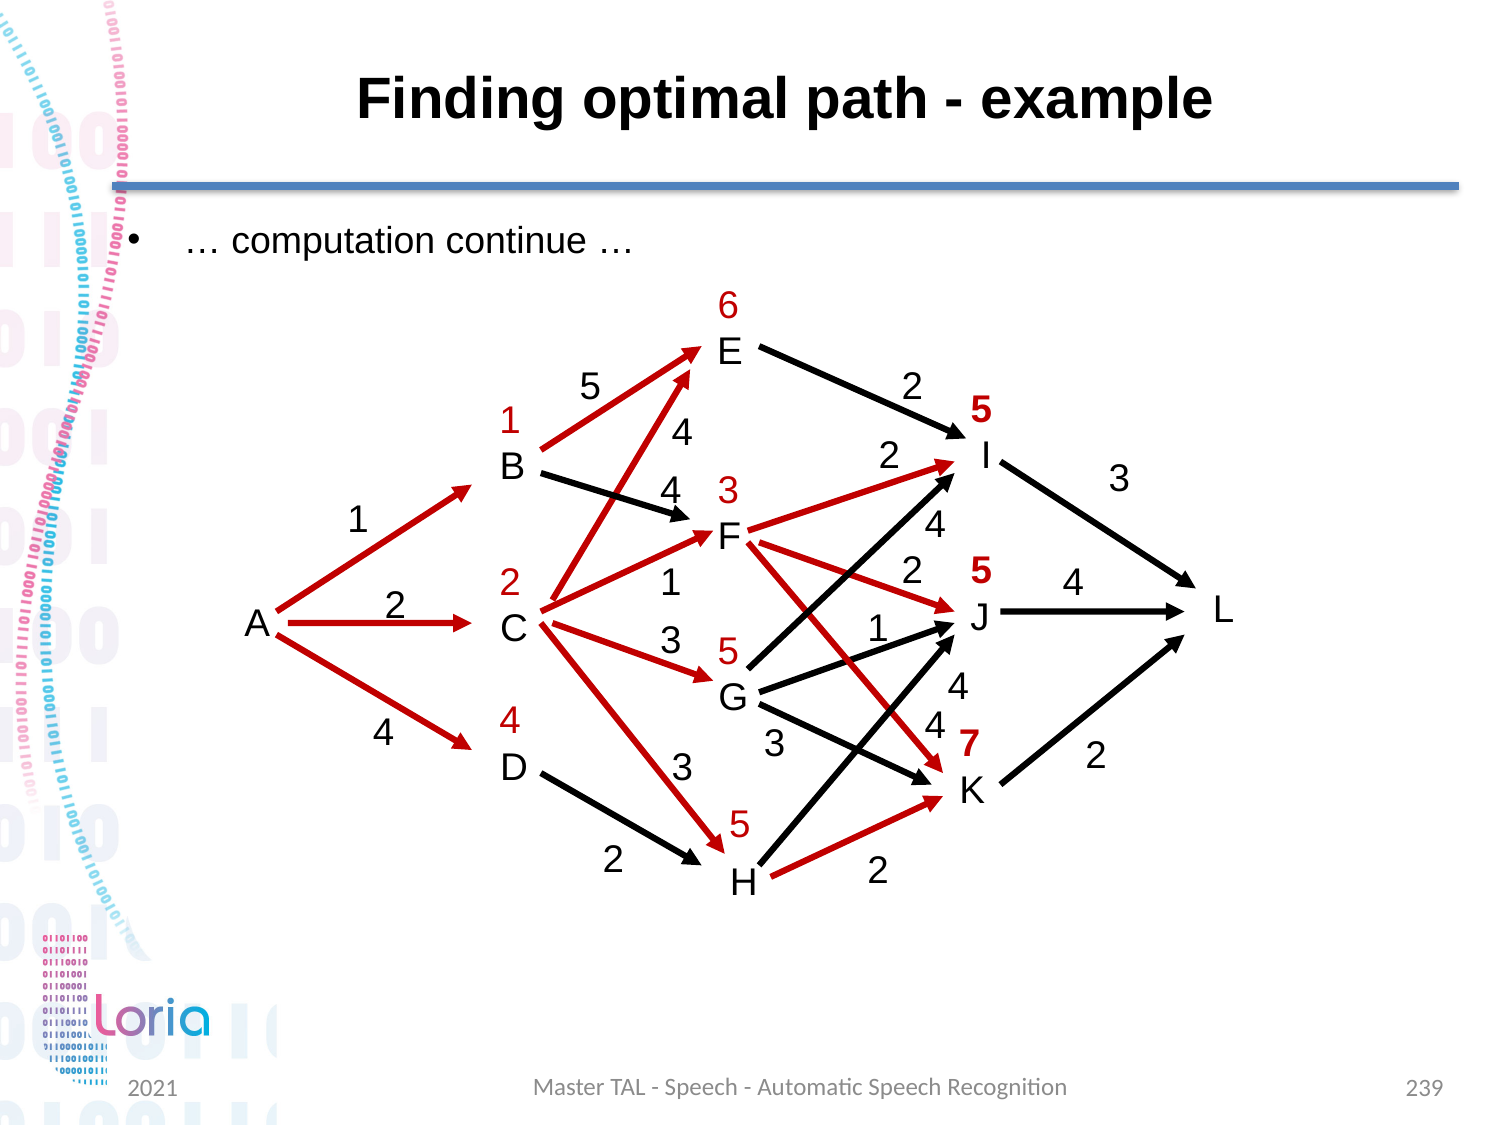

# Finding optimal path - example
… computation continue …
6
E

5
2

5
1
4
2
I
B
3
4
3

1
4
F

2
5

2
1
4
2
L
J
A
C
1
3

5

4
G
4
4
4

3
7
2
D
3
K

5

2
2
H
Master TAL - Speech - Automatic Speech Recognition
2021
239